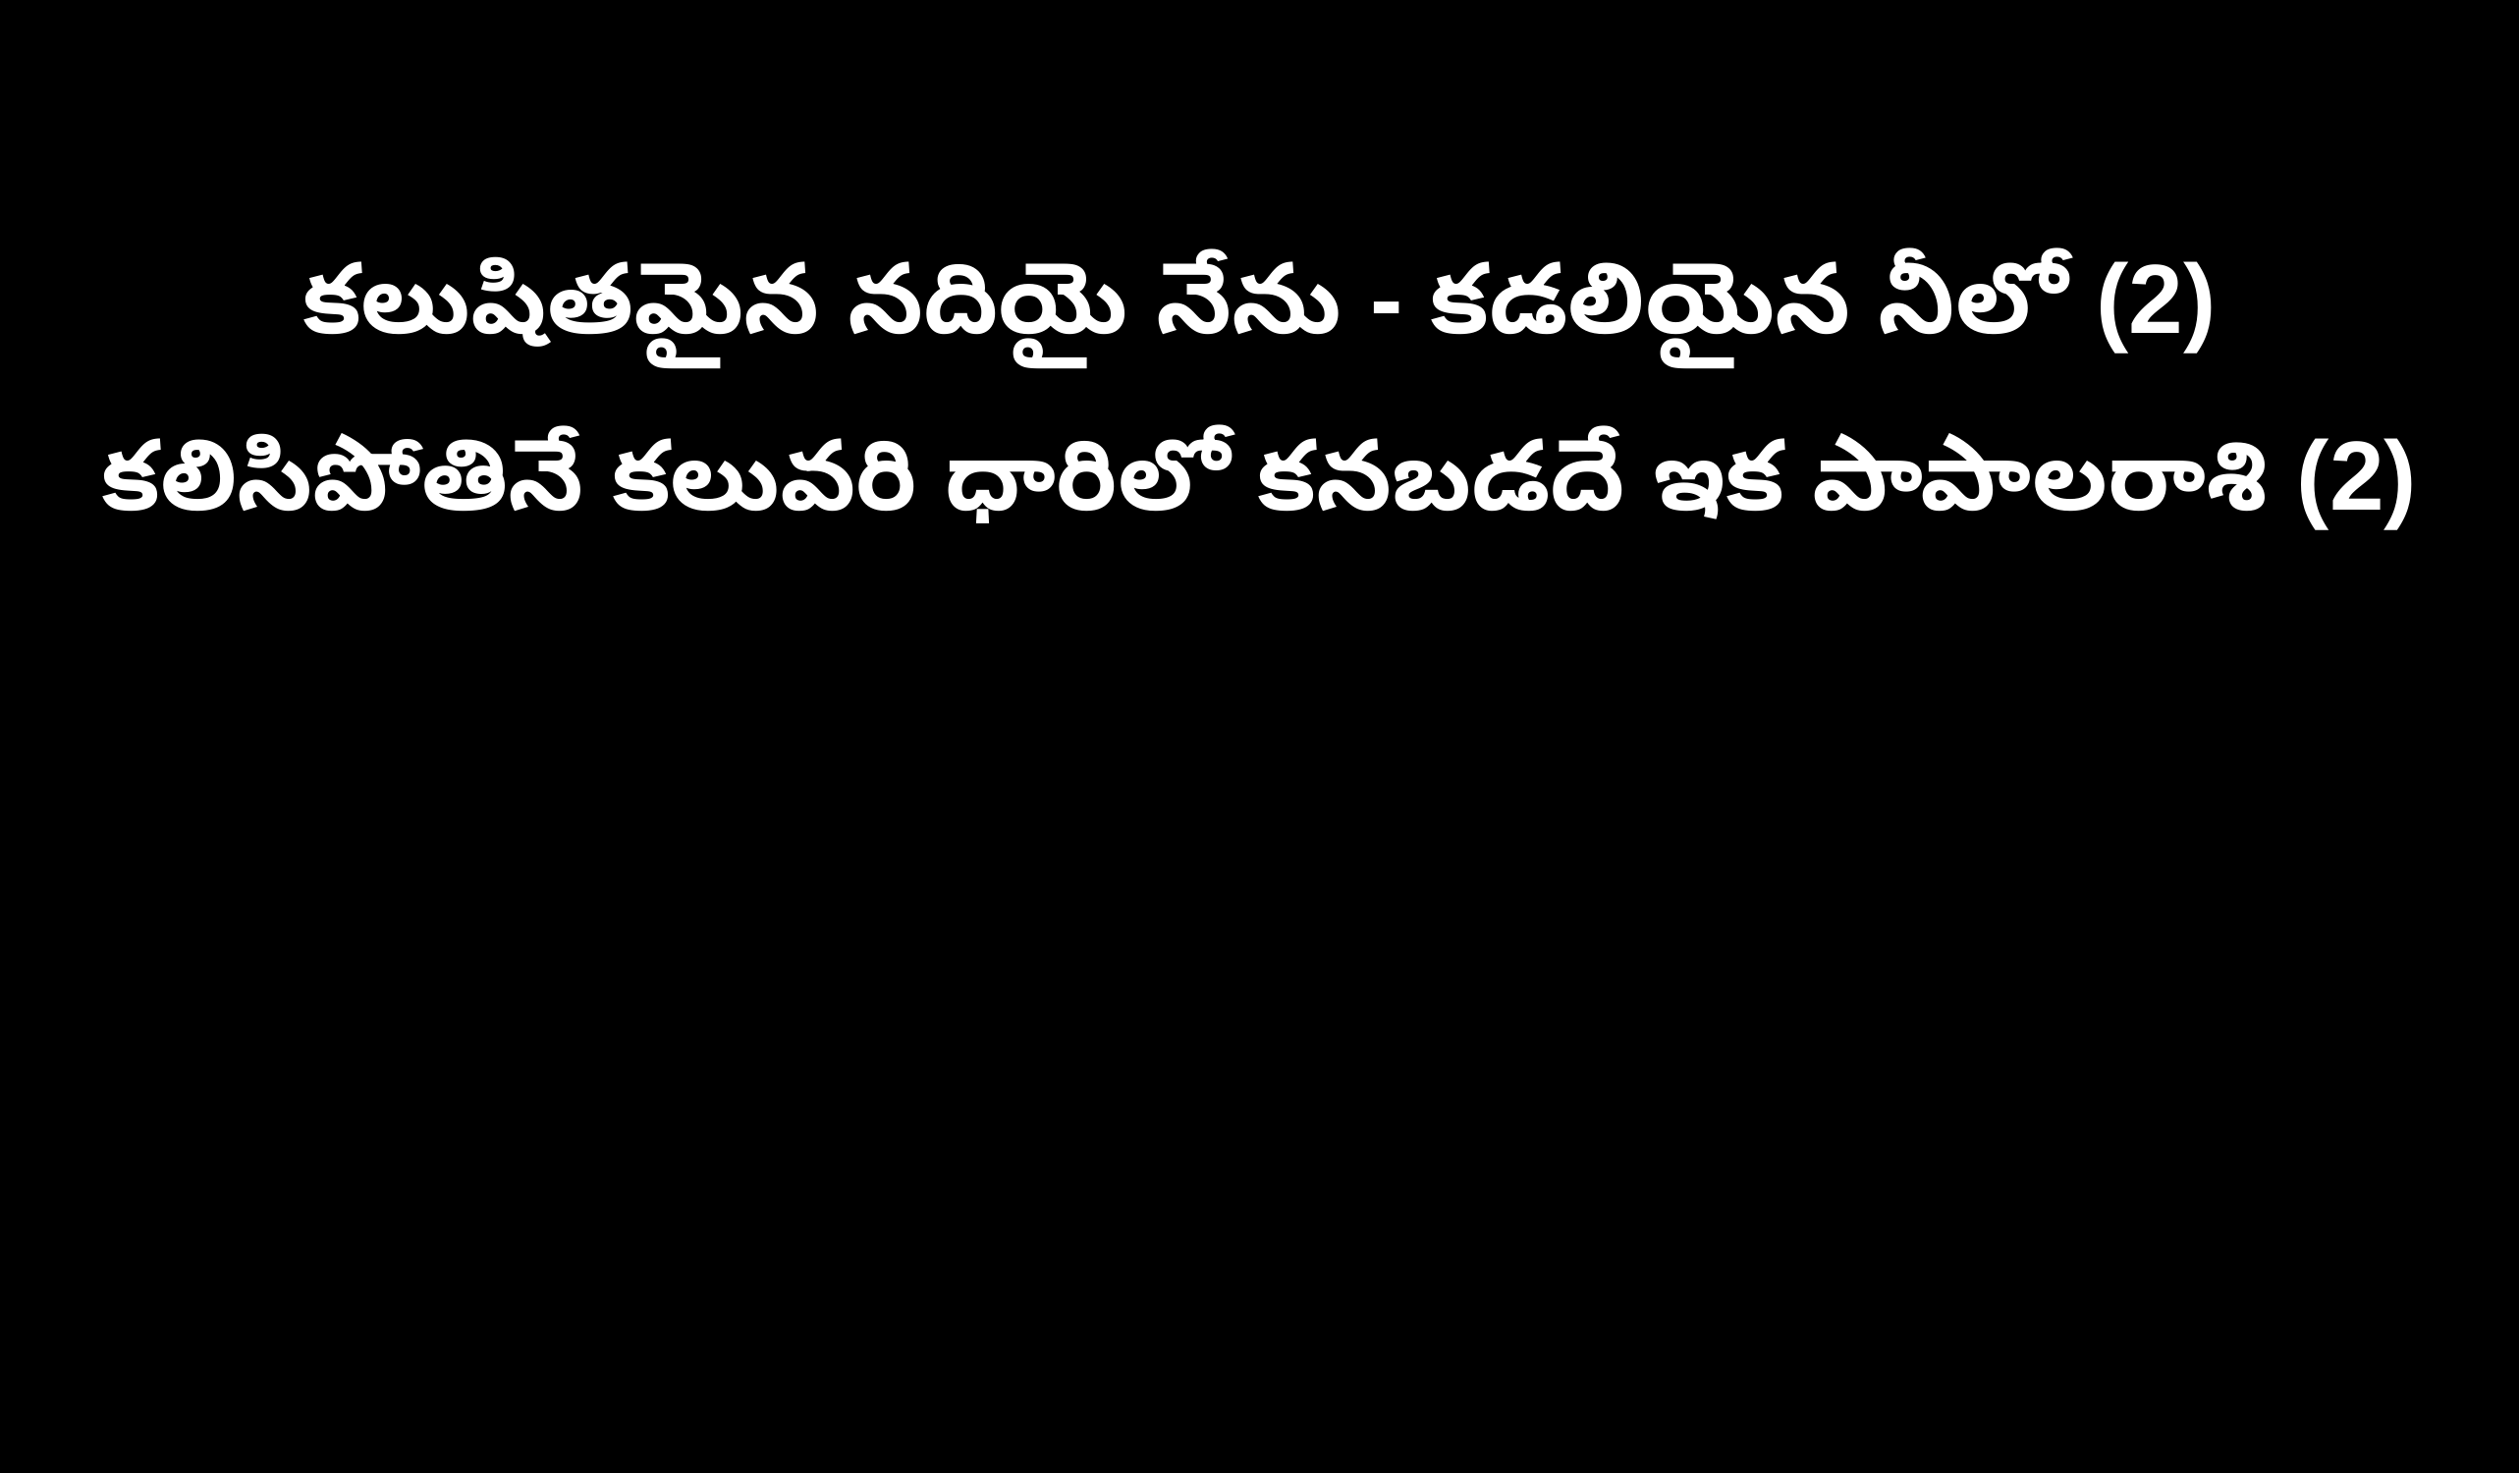

కలుషితమైన నదియై నేను - కడలియైన నీలో (2)
కలిసిపోతినే కలువరి ధారిలో కనబడదే ఇక పాపాలరాశి (2)